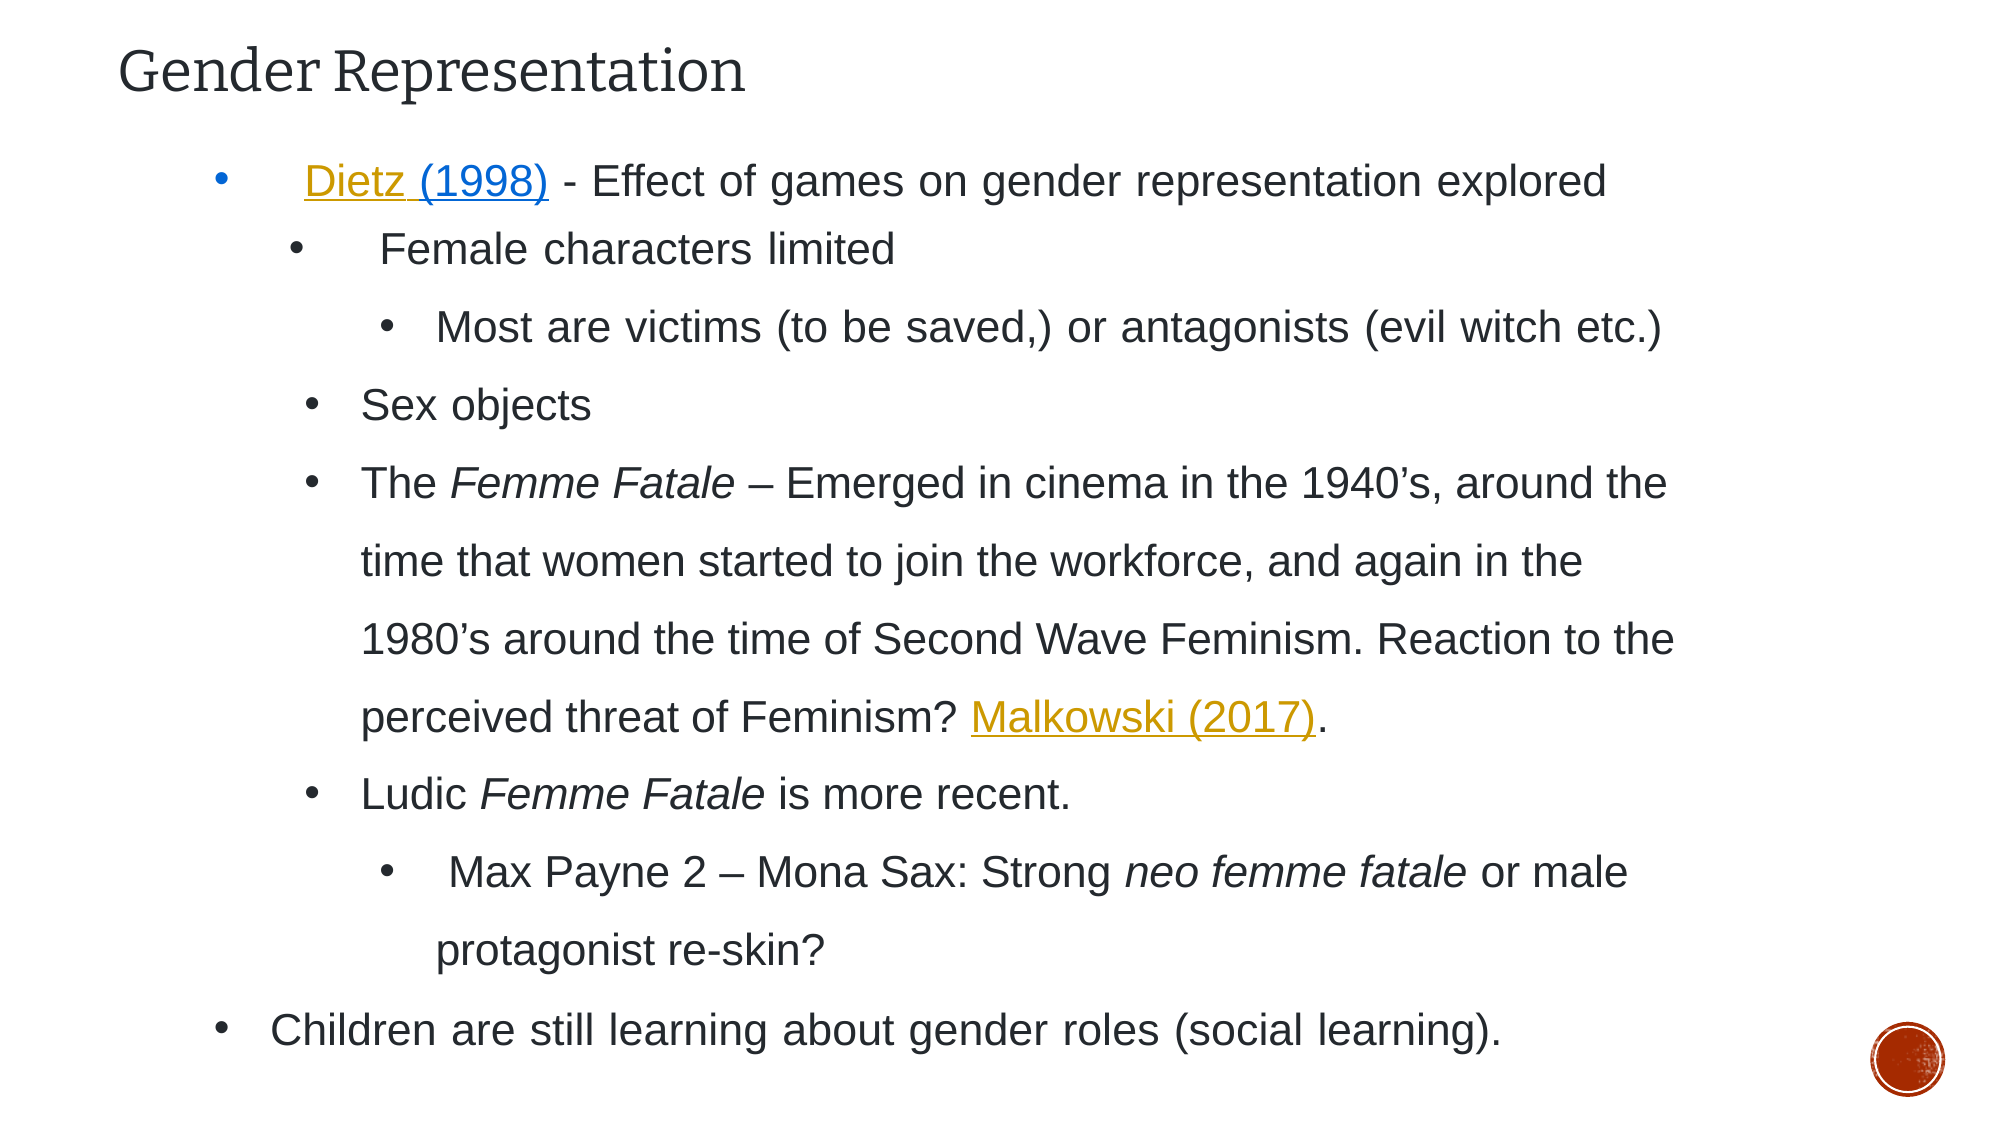

Gender Representation
Dietz (1998) - Effect of games on gender representation explored
Female characters limited
Most are victims (to be saved,) or antagonists (evil witch etc.)
Sex objects
The Femme Fatale – Emerged in cinema in the 1940’s, around the time that women started to join the workforce, and again in the 1980’s around the time of Second Wave Feminism. Reaction to the perceived threat of Feminism? Malkowski (2017).
Ludic Femme Fatale is more recent.
 Max Payne 2 – Mona Sax: Strong neo femme fatale or male protagonist re-skin?
Children are still learning about gender roles (social learning).